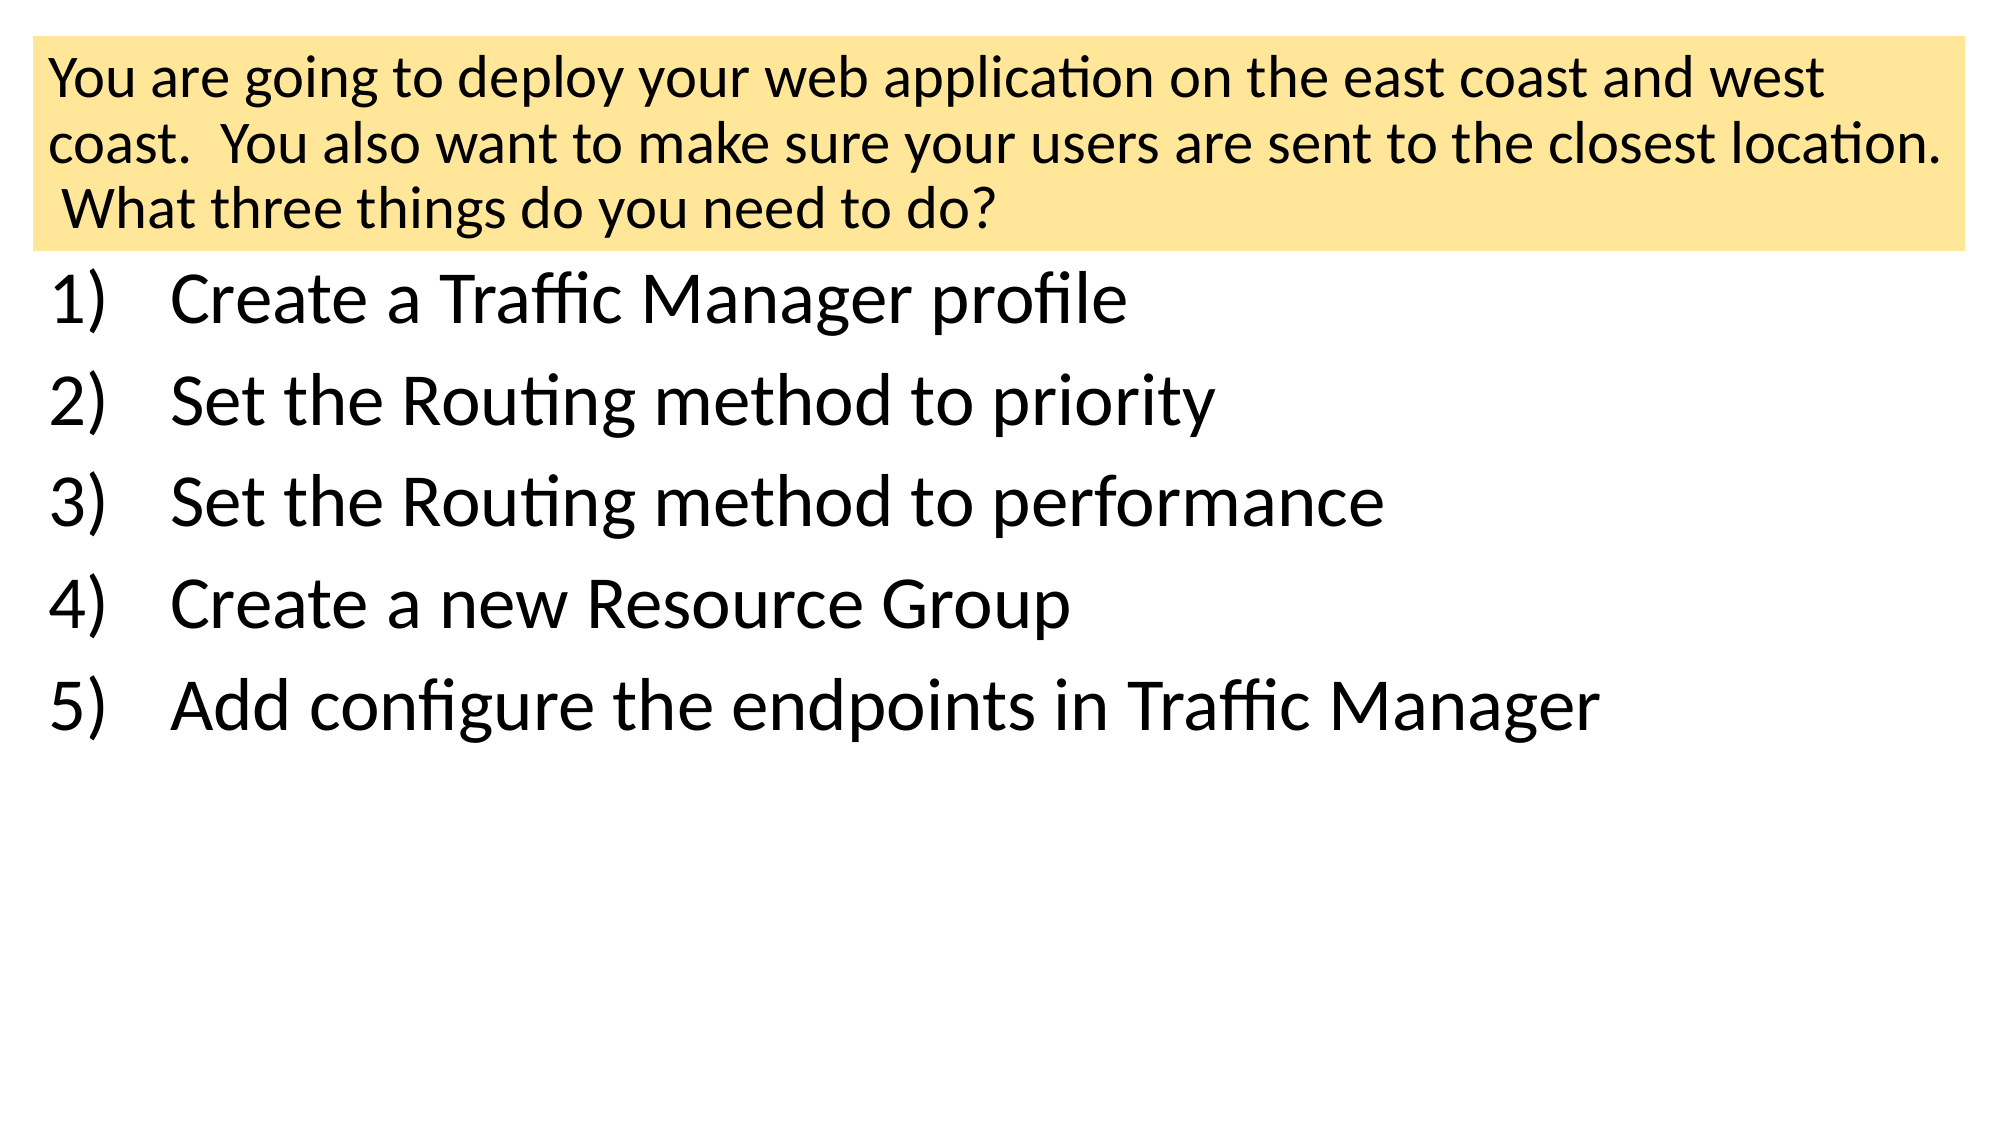

# You are going to deploy your web application on the east coast and west coast.  You also want to make sure your users are sent to the closest location.  What three things do you need to do?
Create a Traffic Manager profile
Set the Routing method to priority
Set the Routing method to performance
Create a new Resource Group
Add configure the endpoints in Traffic Manager